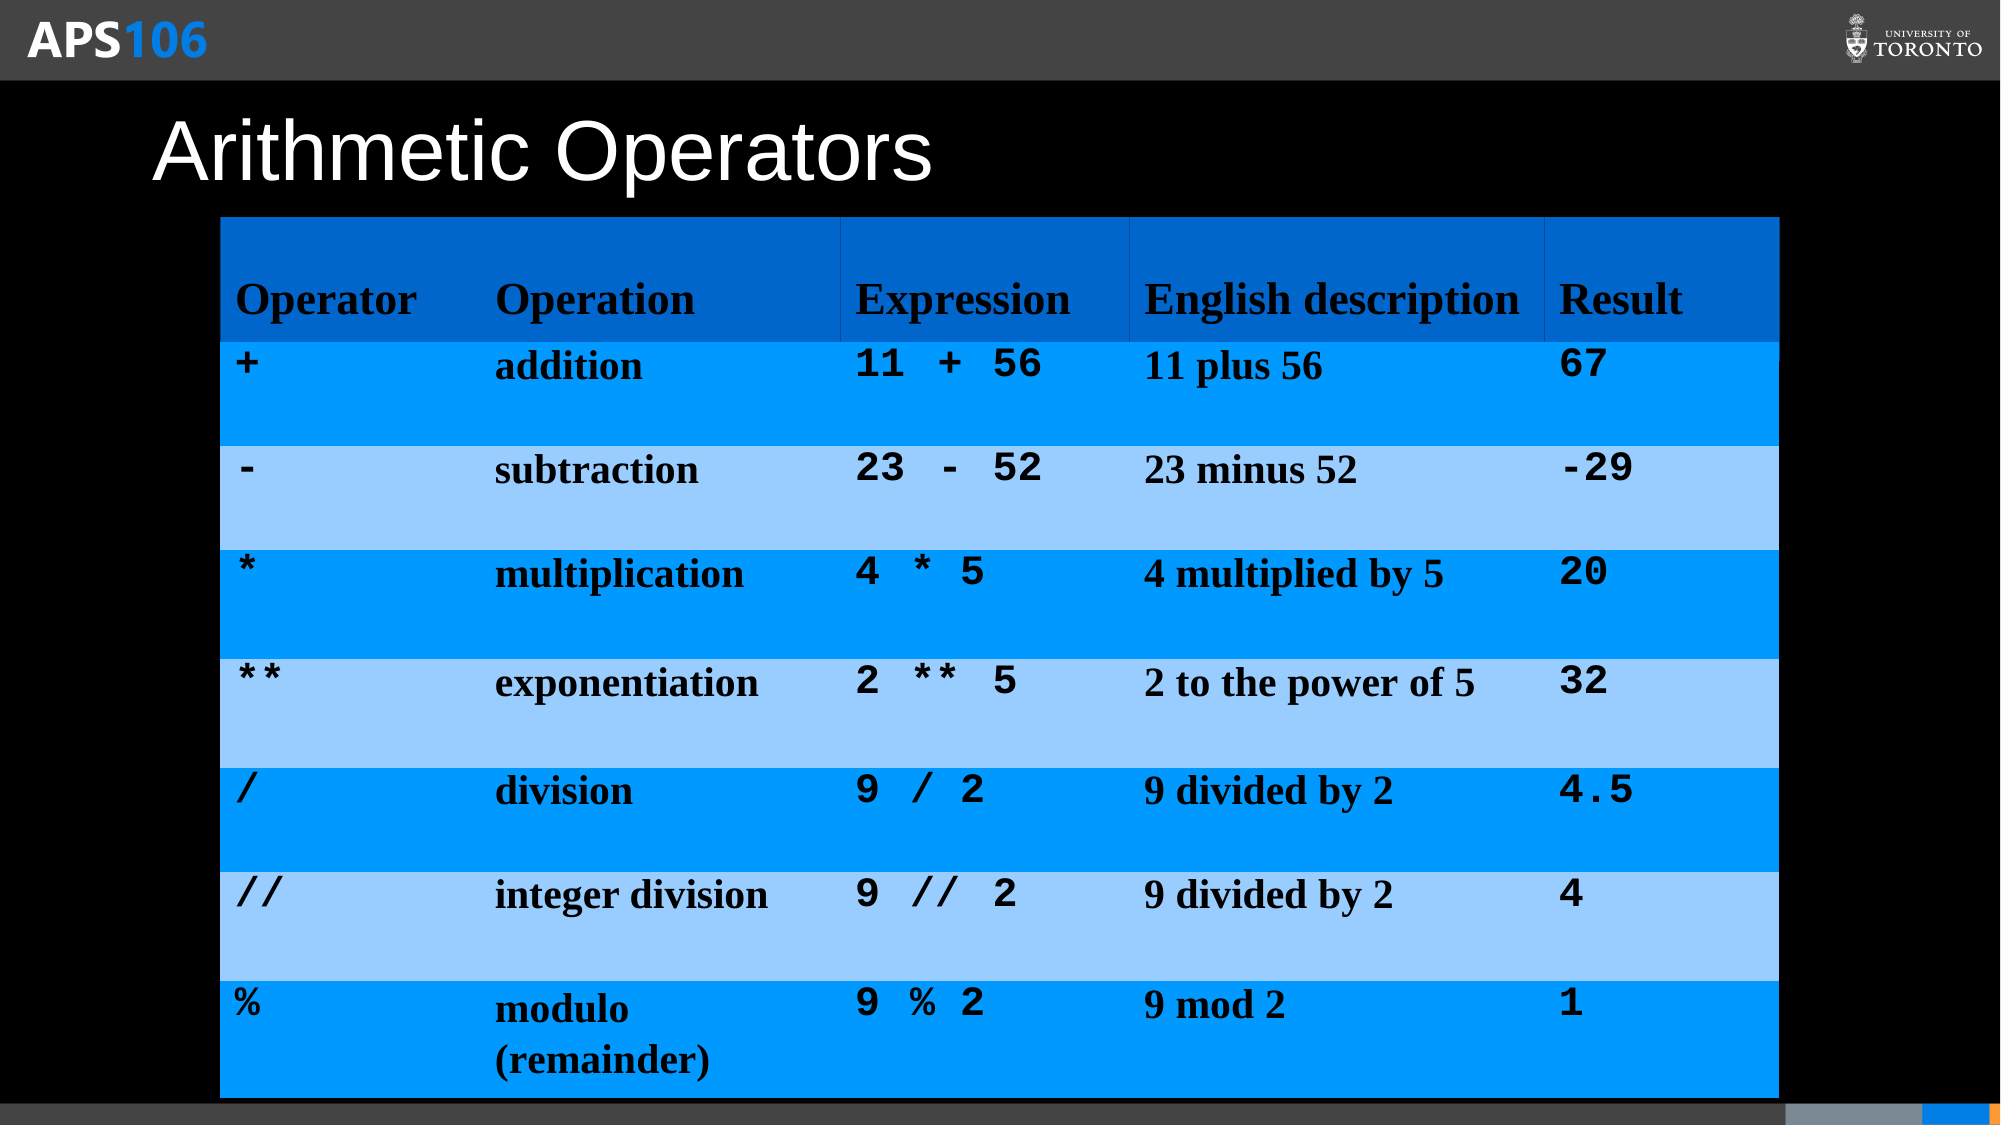

# Arithmetic Operators

Operator
Operation
Expression
English description
Result
| + | addition | 11 | + | 56 | 11 plus 56 | 67 |
| --- | --- | --- | --- | --- | --- | --- |
| - | subtraction | 23 | - | 52 | 23 minus 52 | -29 |
| \* | multiplication | 4 | \* 5 |  | 4 multiplied by 5 | 20 |
| \*\* | exponentiation | 2 | \*\* | 5 | 2 to the power of 5 | 32 |
| / | division | 9 | / 2 |  | 9 divided by 2 | 4.5 |
| // | integer division | 9 | // | 2 | 9 divided by 2 | 4 |
| % | modulo (remainder) | 9 | % 2 |  | 9 mod 2 | 1 |